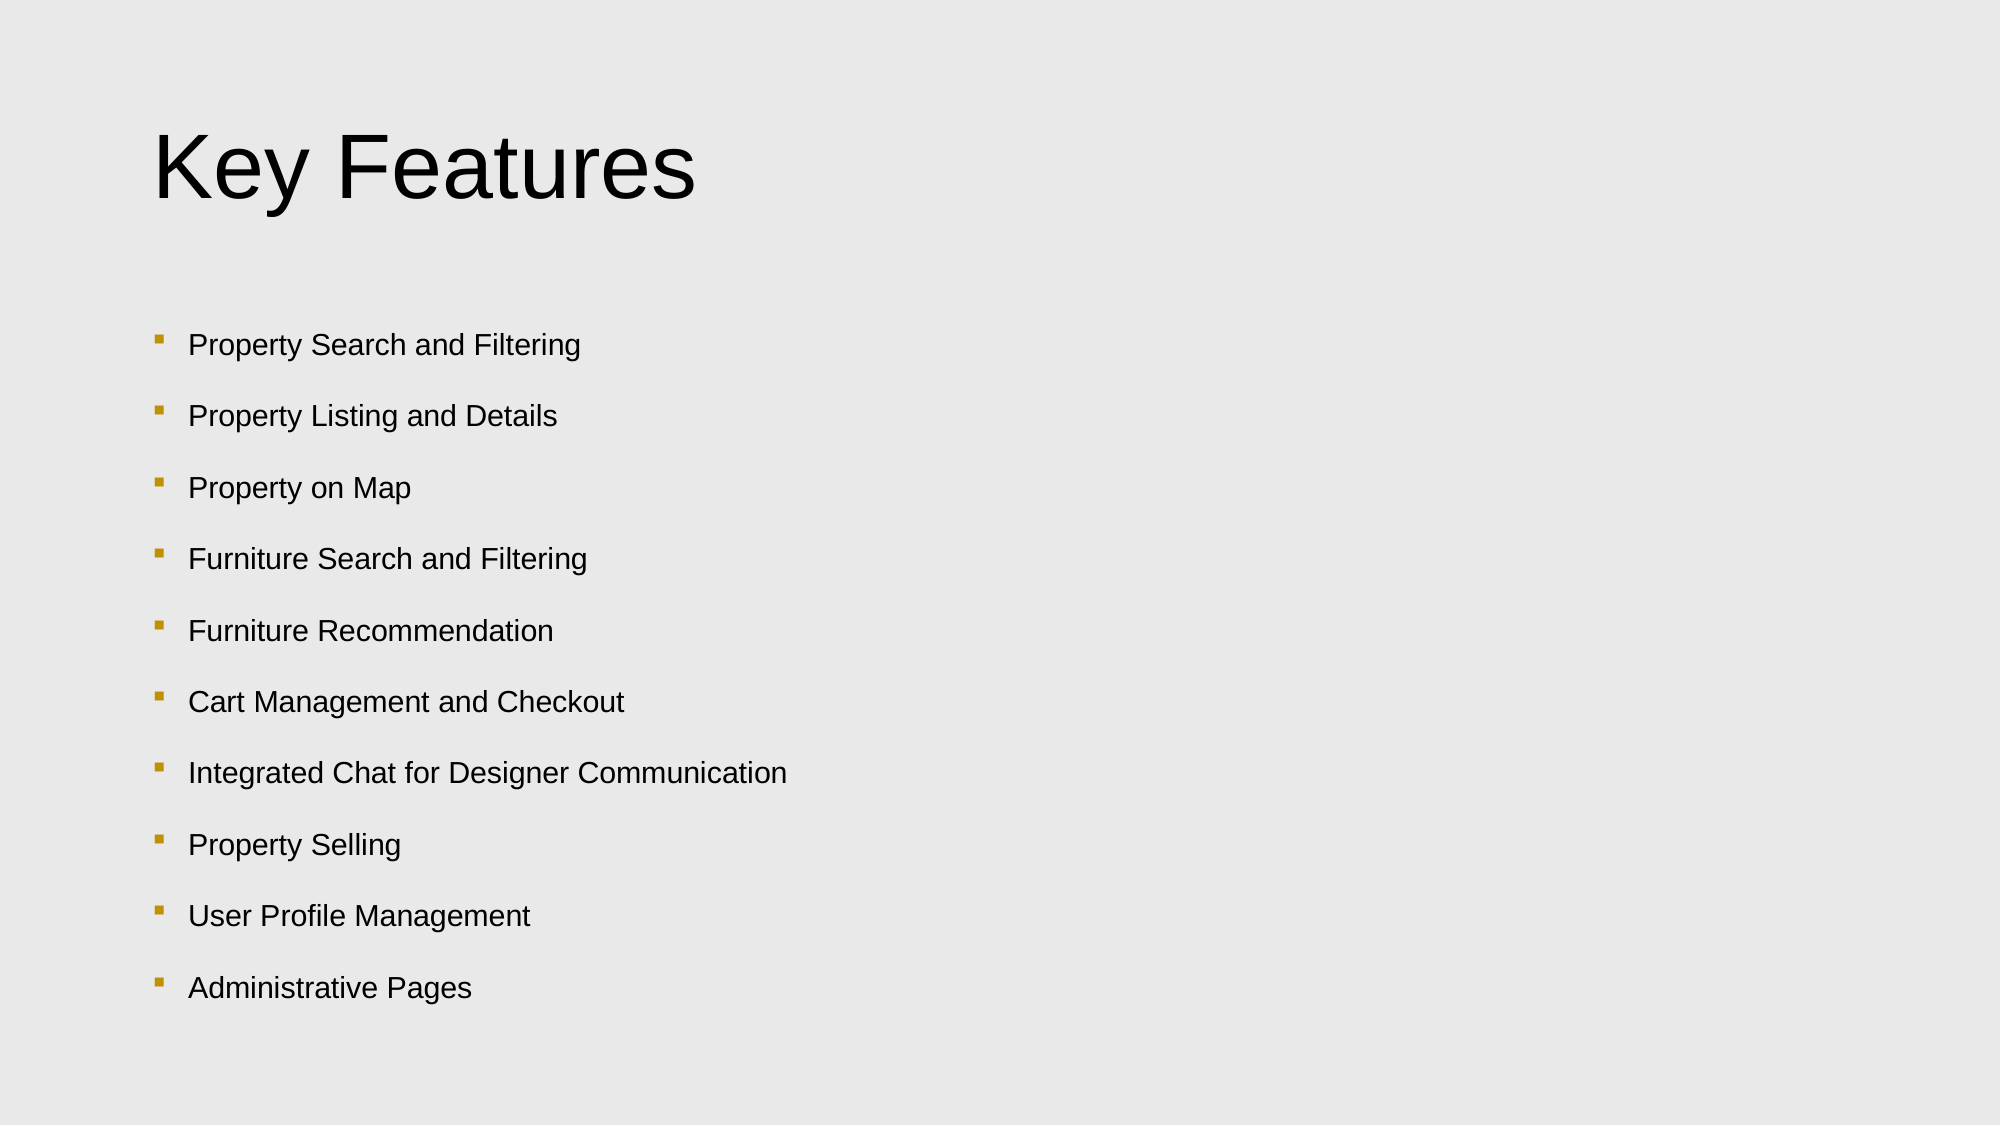

# Key Features
Property Search and Filtering
Property Listing and Details
Property on Map
Furniture Search and Filtering
Furniture Recommendation
Cart Management and Checkout
Integrated Chat for Designer Communication
Property Selling
User Profile Management
Administrative Pages